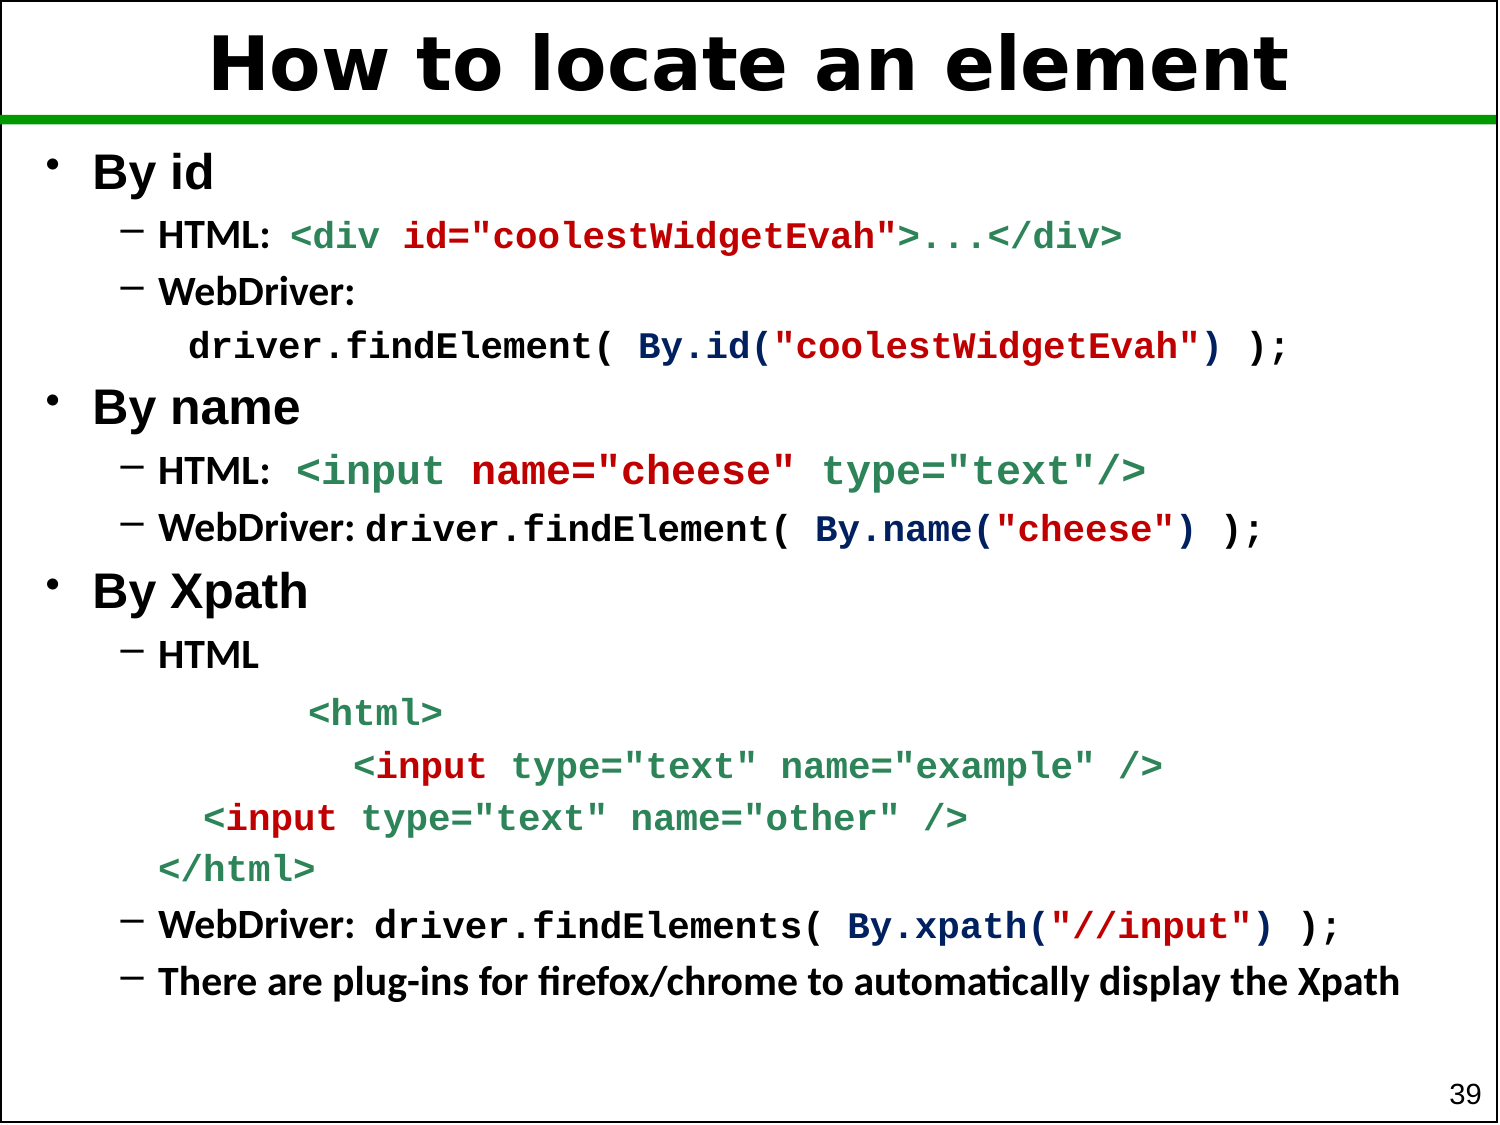

# How to locate an element
By id
HTML:  <div id="coolestWidgetEvah">...</div>
WebDriver:
   driver.findElement( By.id("coolestWidgetEvah") );
By name
HTML: <input name="cheese" type="text"/>
WebDriver: driver.findElement( By.name("cheese") );
By Xpath
HTML
  	<html>
		  <input type="text" name="example" />
	  <input type="text" name="other" />
	</html>
WebDriver:  driver.findElements( By.xpath("//input") );
There are plug-ins for firefox/chrome to automatically display the Xpath

39